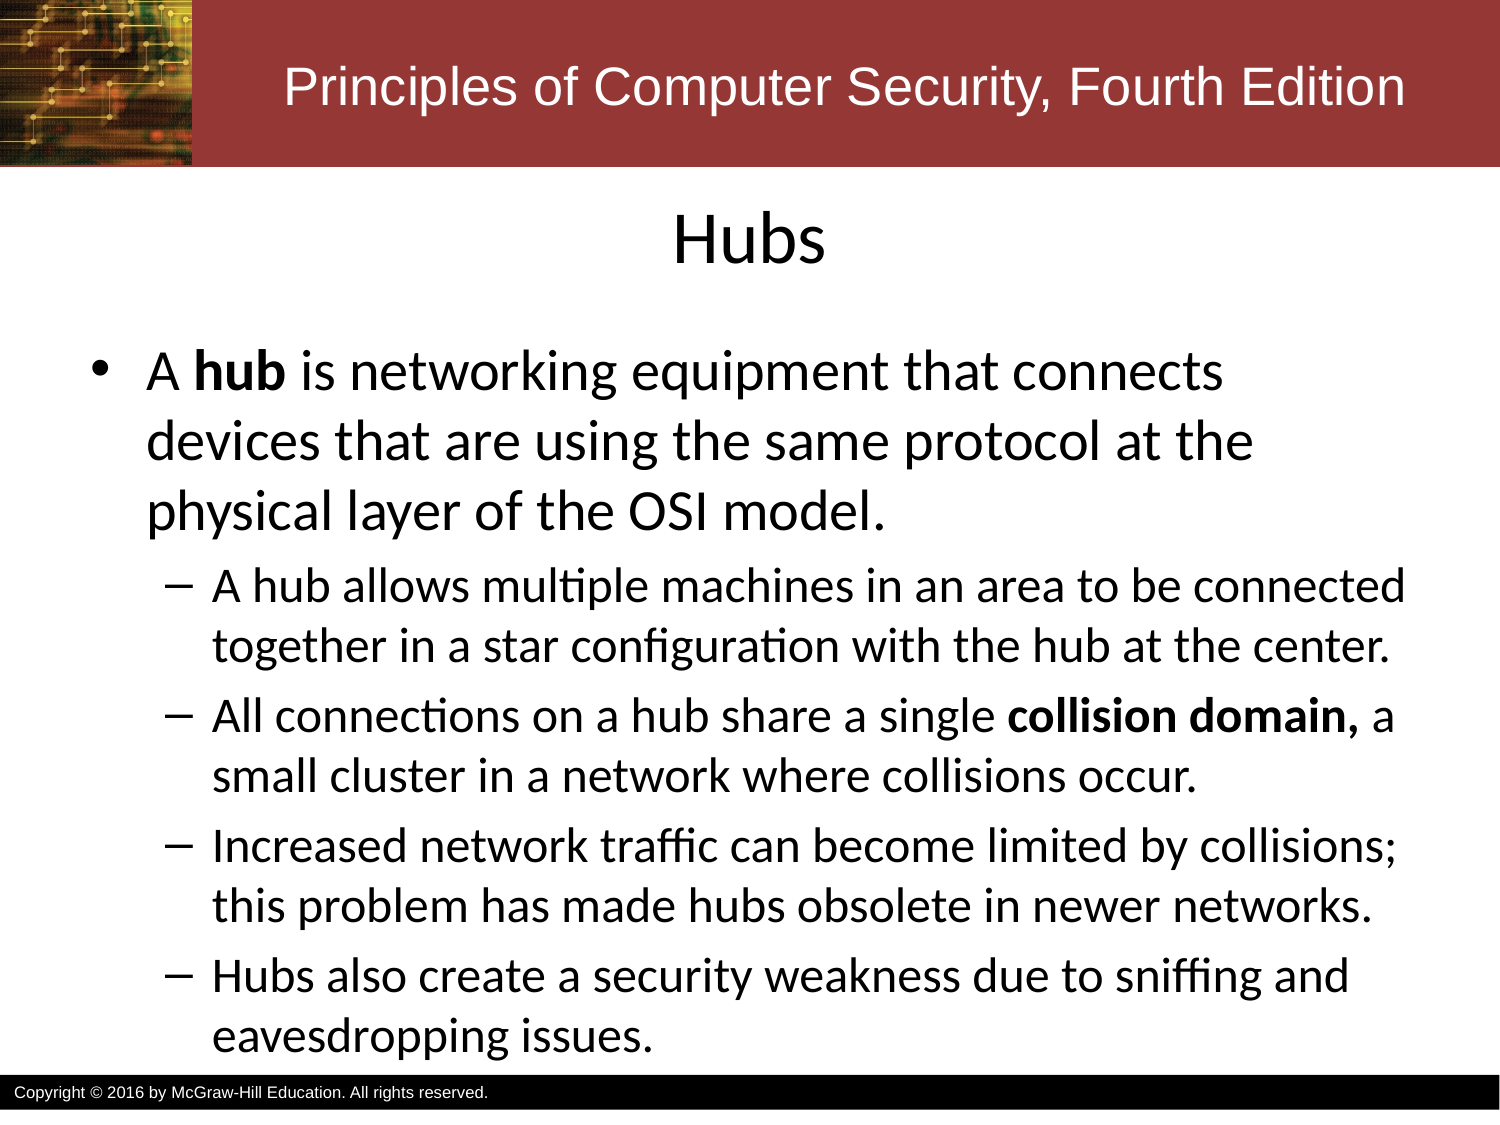

# Hubs
A hub is networking equipment that connects devices that are using the same protocol at the physical layer of the OSI model.
A hub allows multiple machines in an area to be connected together in a star configuration with the hub at the center.
All connections on a hub share a single collision domain, a small cluster in a network where collisions occur.
Increased network traffic can become limited by collisions; this problem has made hubs obsolete in newer networks.
Hubs also create a security weakness due to sniffing and eavesdropping issues.